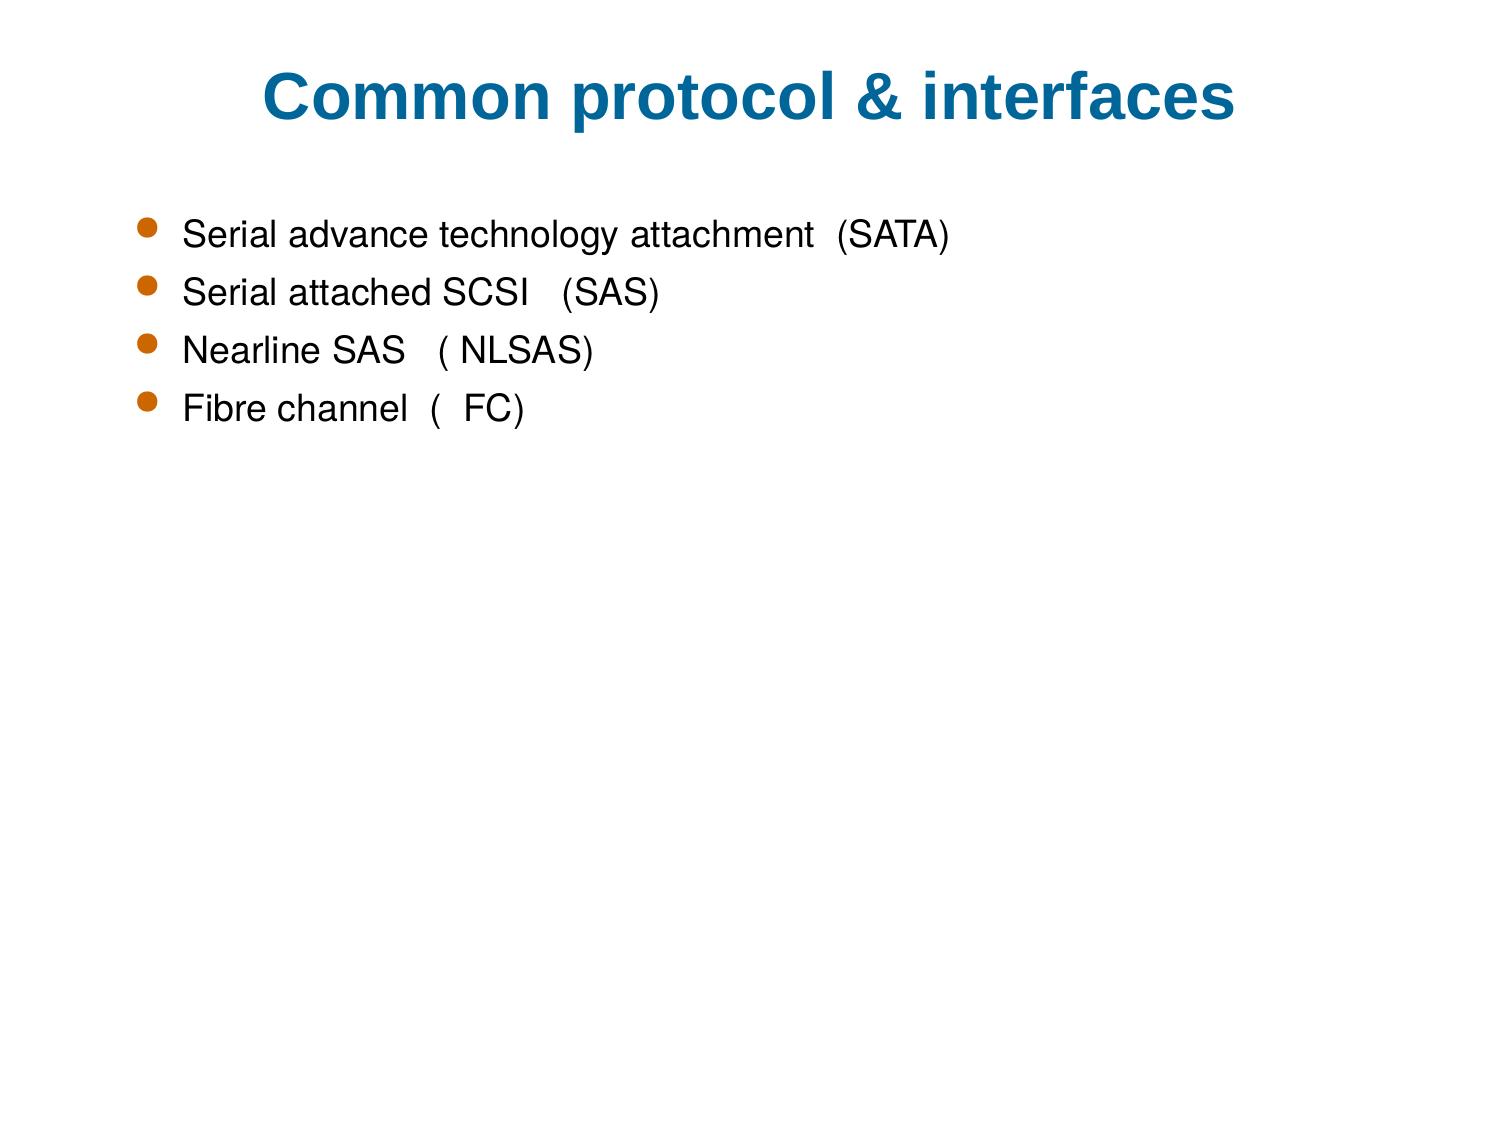

# Common protocol & interfaces
Serial advance technology attachment  (SATA)
Serial attached SCSI   (SAS)
Nearline SAS   ( NLSAS)
Fibre channel  (  FC)